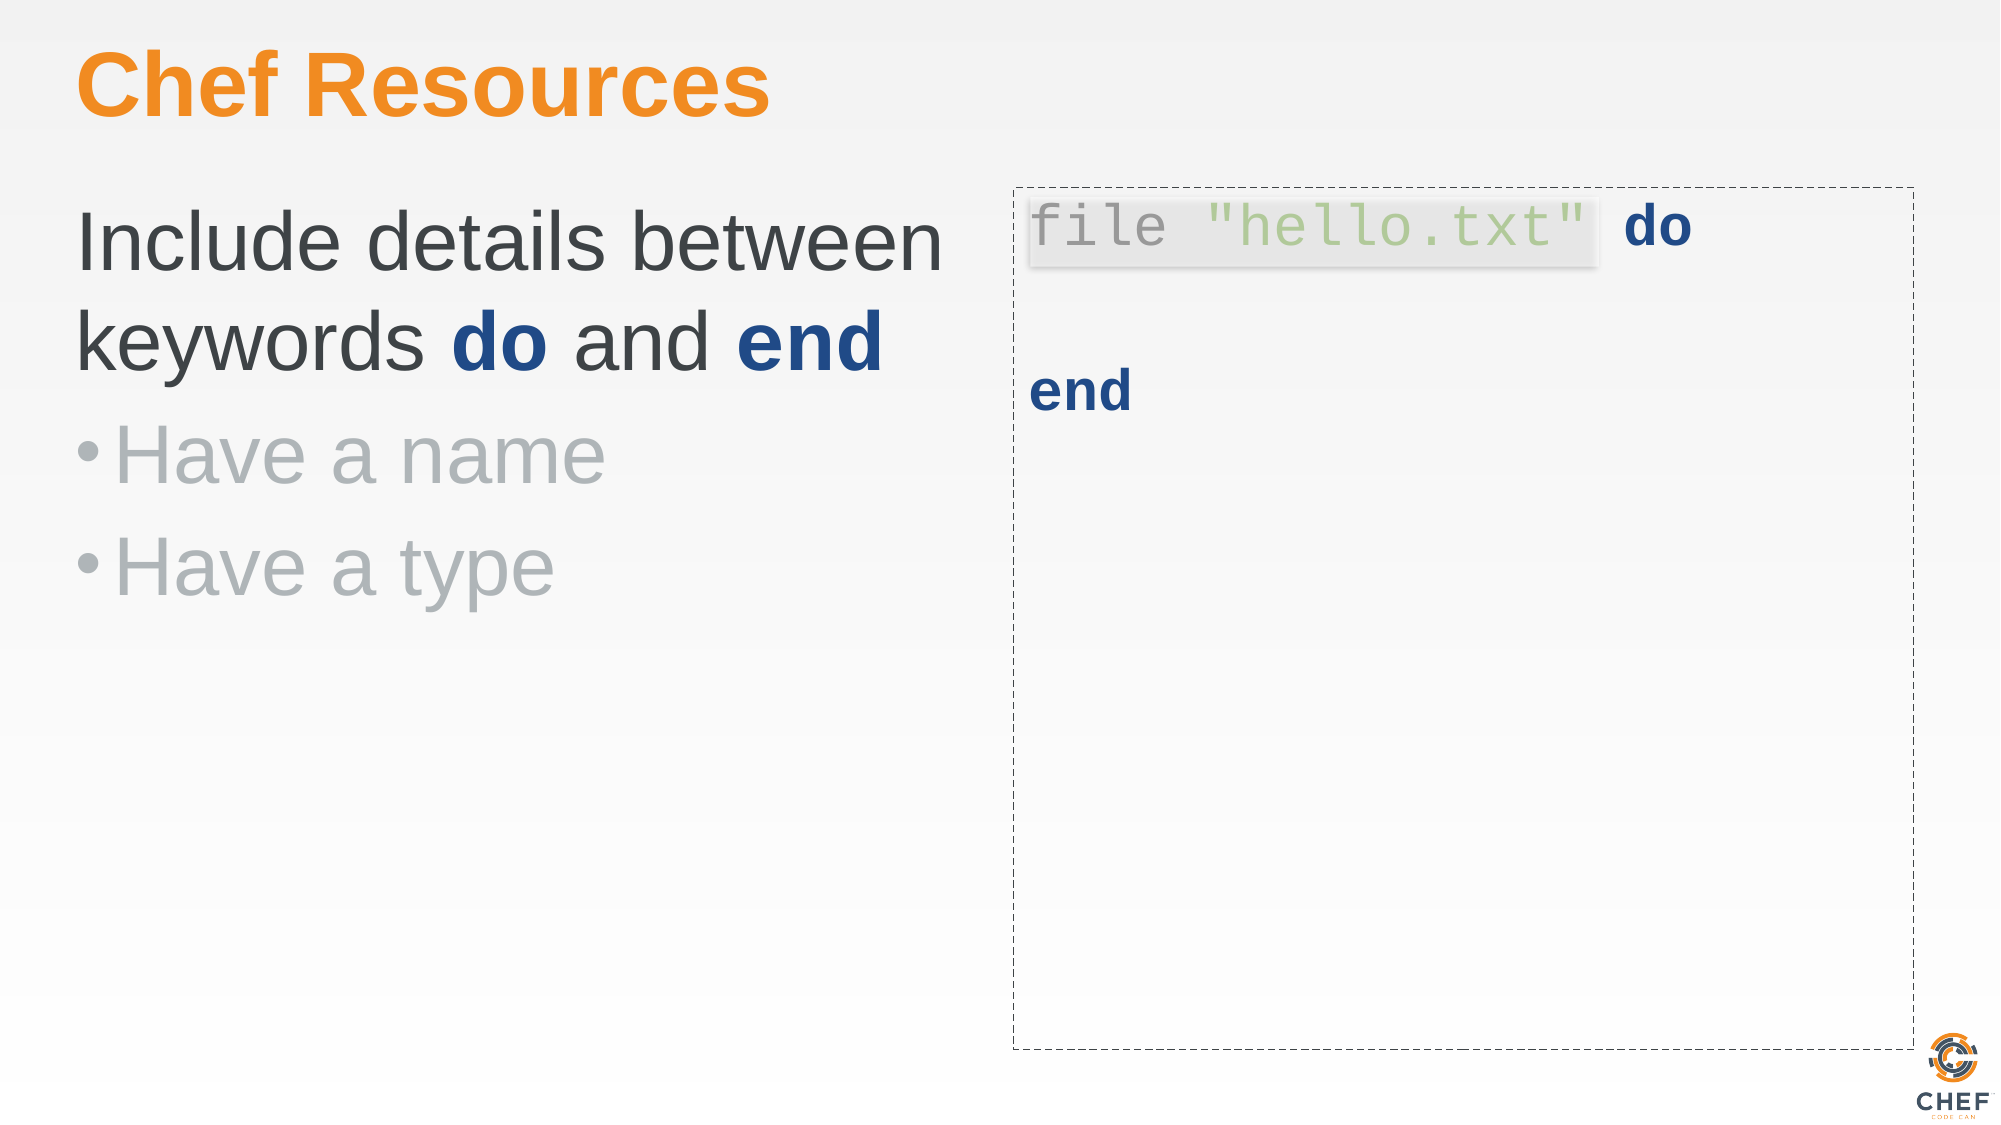

# Chef Resources
Include details between keywords do and end
Have a name
Have a type
file "hello.txt" do

end